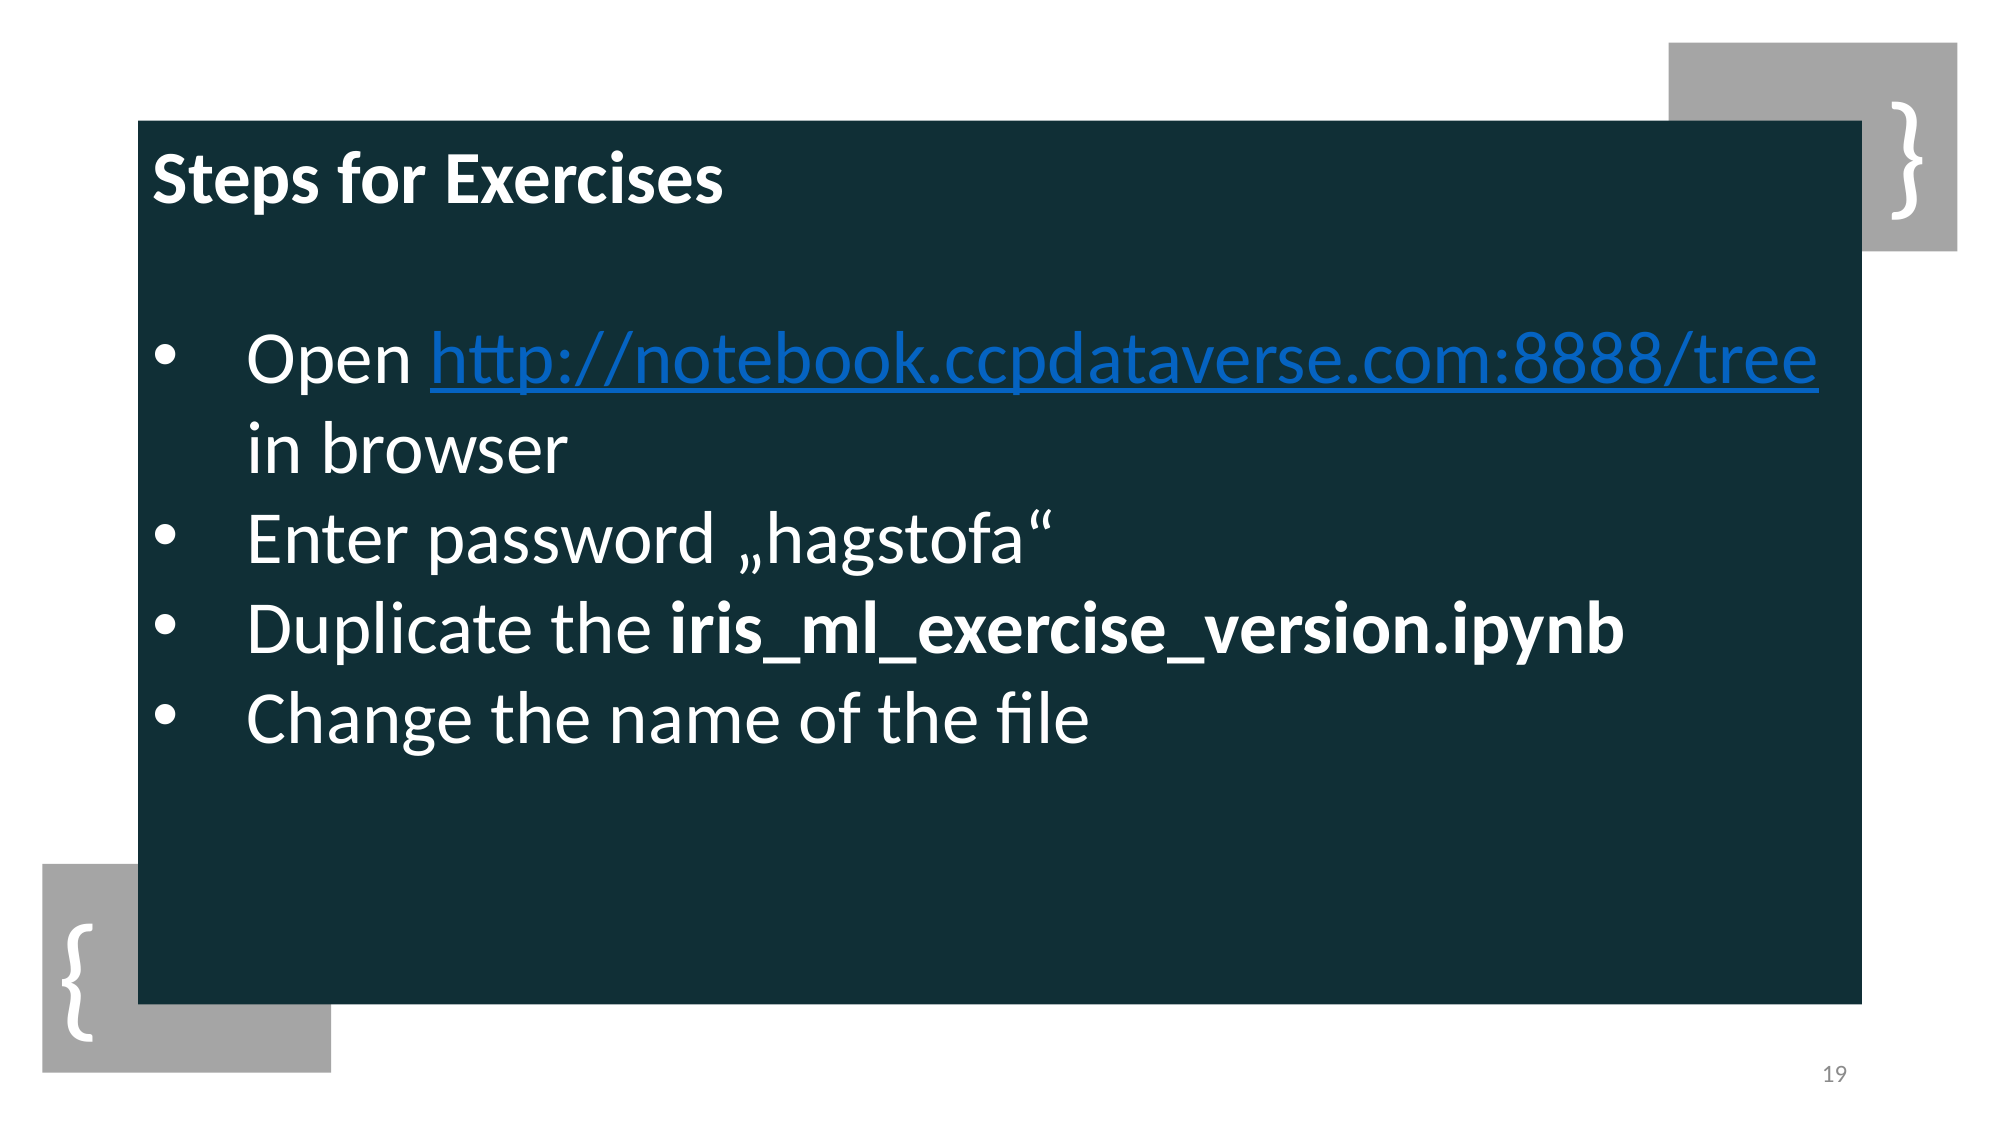

}
Steps for Exercises

Open http://notebook.ccpdataverse.com:8888/tree in browser
Enter password „hagstofa“
Duplicate the iris_ml_exercise_version.ipynb
Change the name of the file
{
19